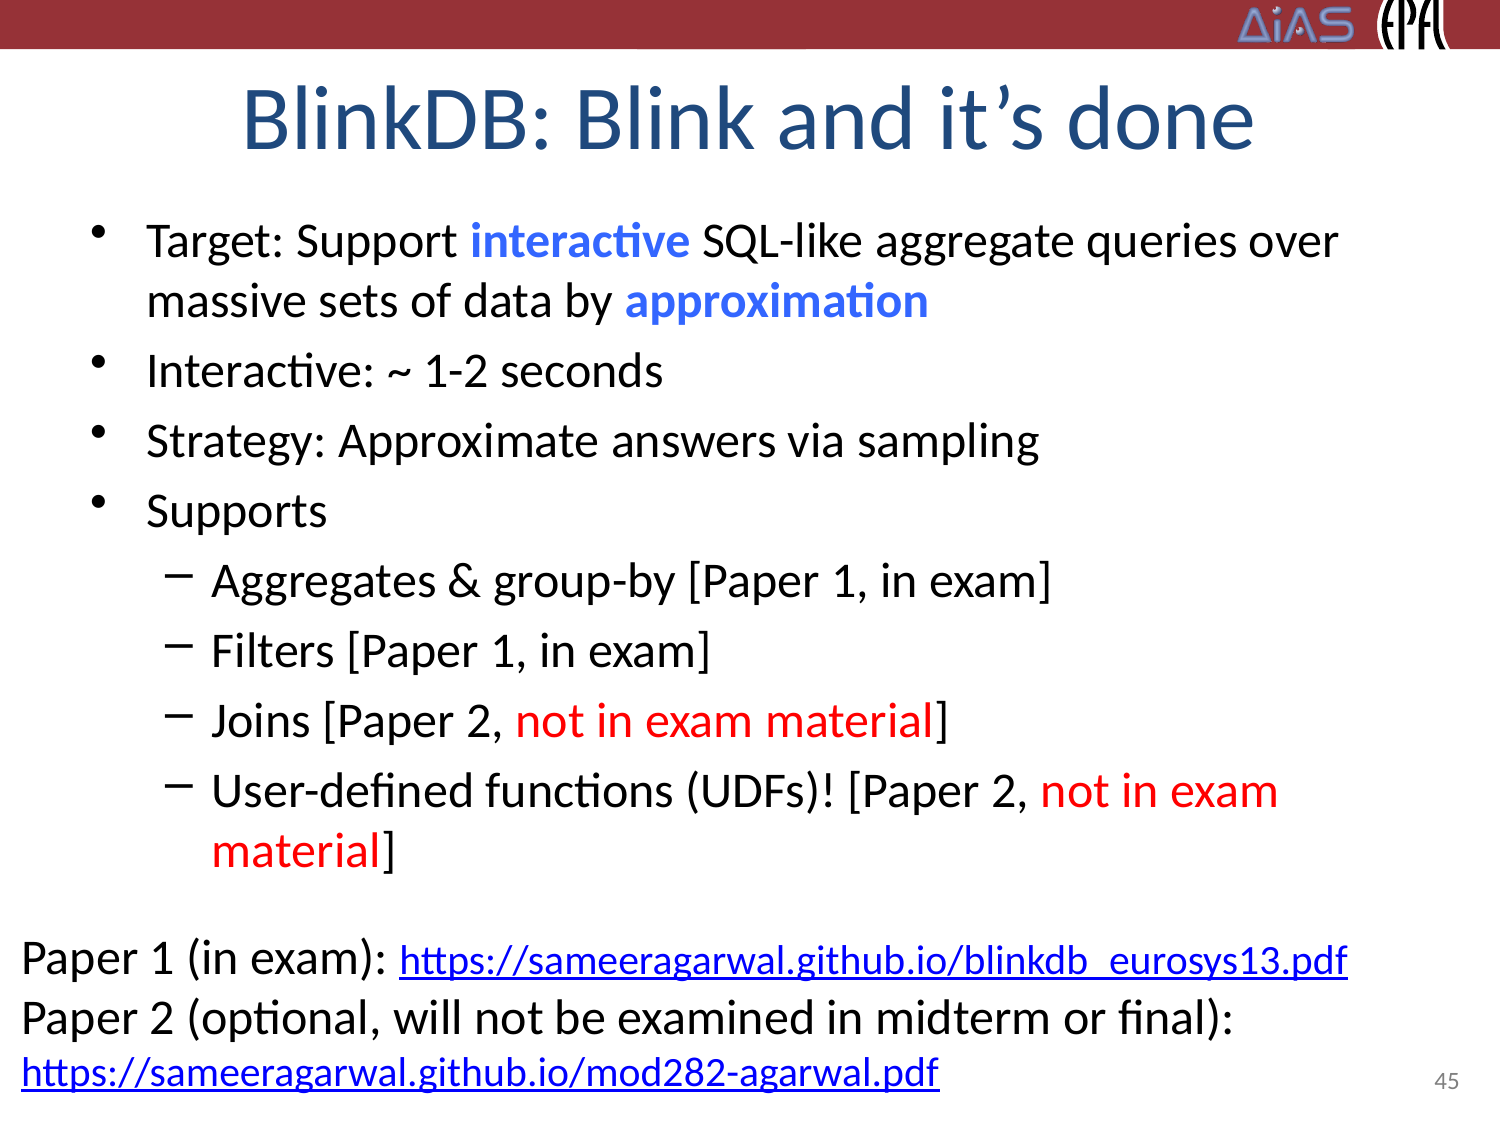

# BlinkDB: Blink and it’s done
Target: Support interactive SQL-like aggregate queries over massive sets of data by approximation
Interactive: ~ 1-2 seconds
Strategy: Approximate answers via sampling
Supports
Aggregates & group-by [Paper 1, in exam]
Filters [Paper 1, in exam]
Joins [Paper 2, not in exam material]
User-defined functions (UDFs)! [Paper 2, not in exam material]
Paper 1 (in exam): https://sameeragarwal.github.io/blinkdb_eurosys13.pdf
Paper 2 (optional, will not be examined in midterm or final):
https://sameeragarwal.github.io/mod282-agarwal.pdf
45